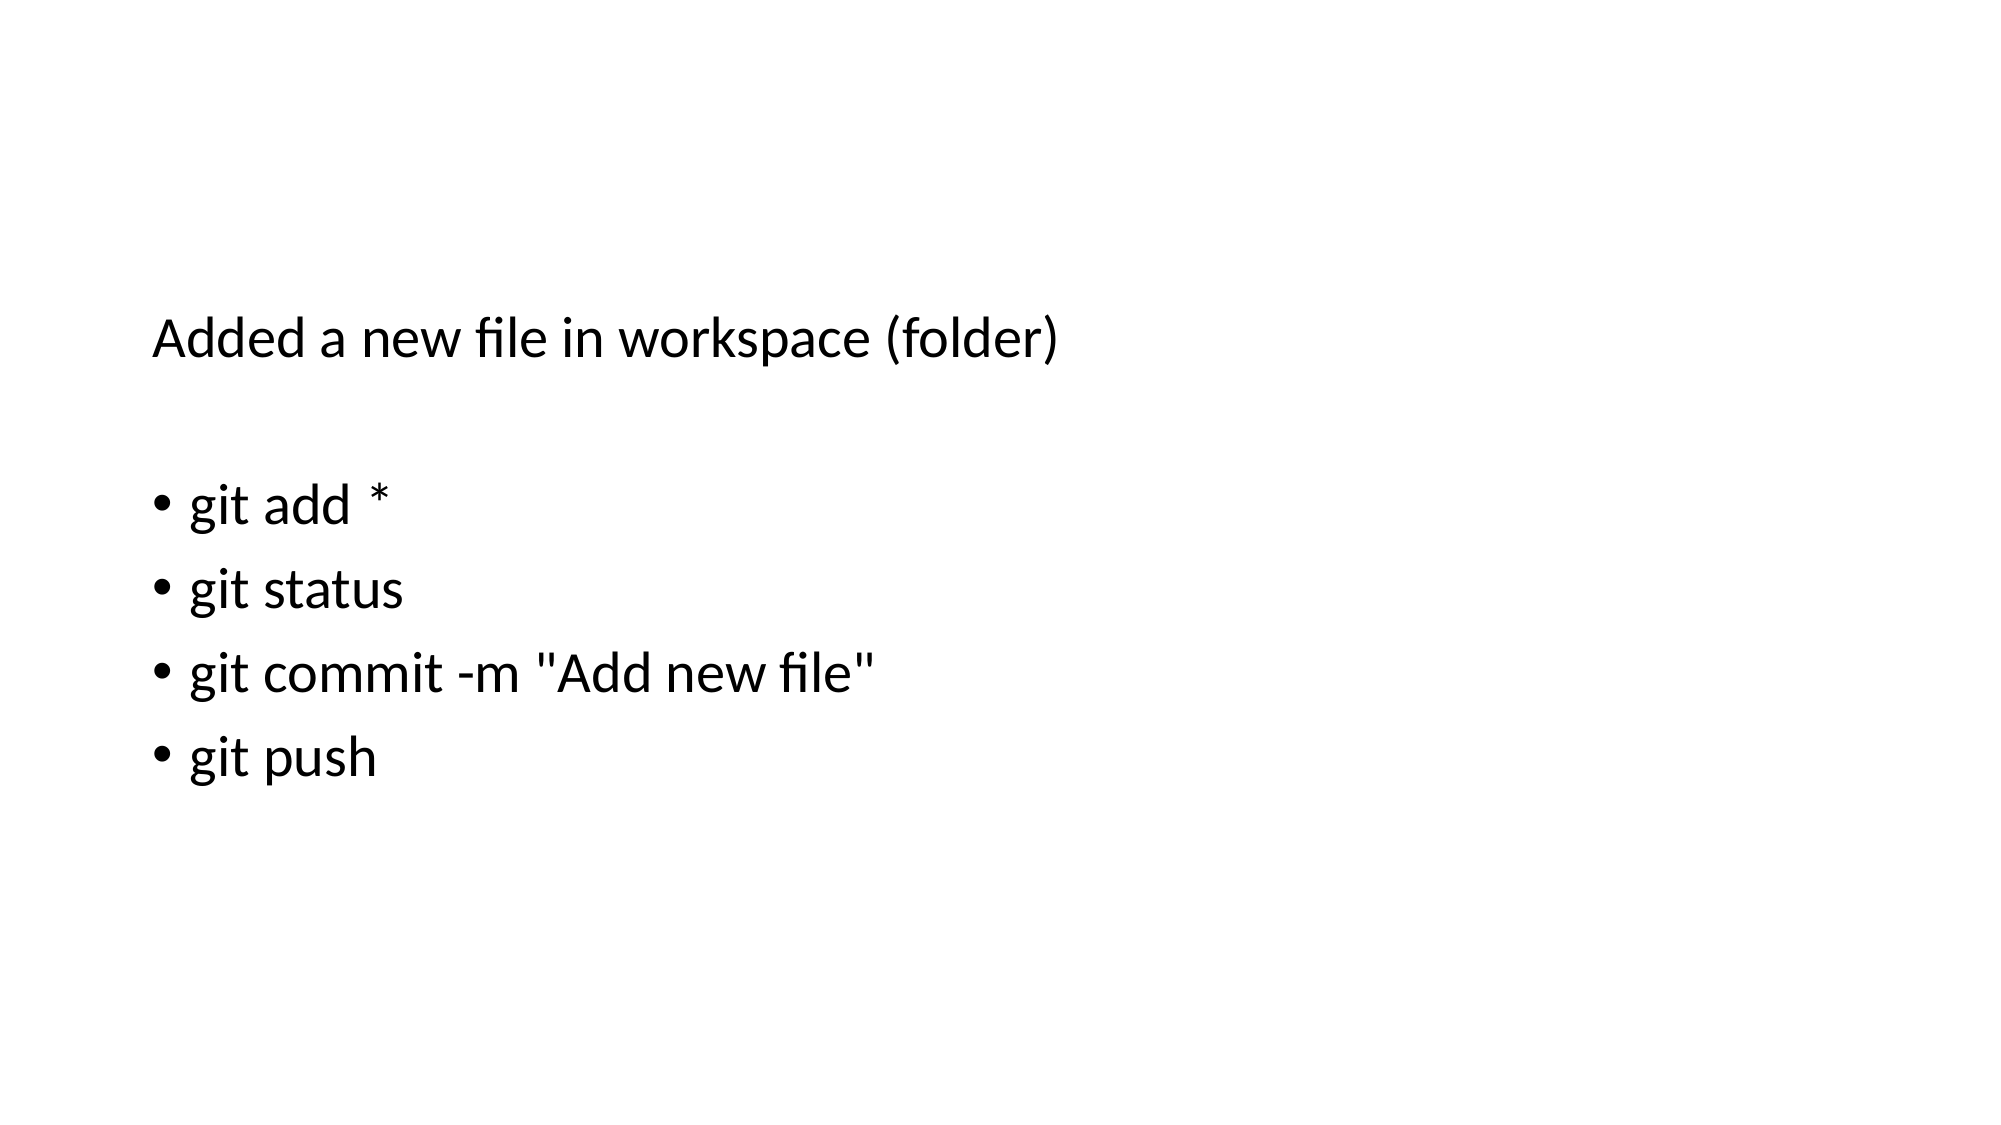

#
Added a new file in workspace (folder)

git add *
git status
git commit -m "Add new file"
git push